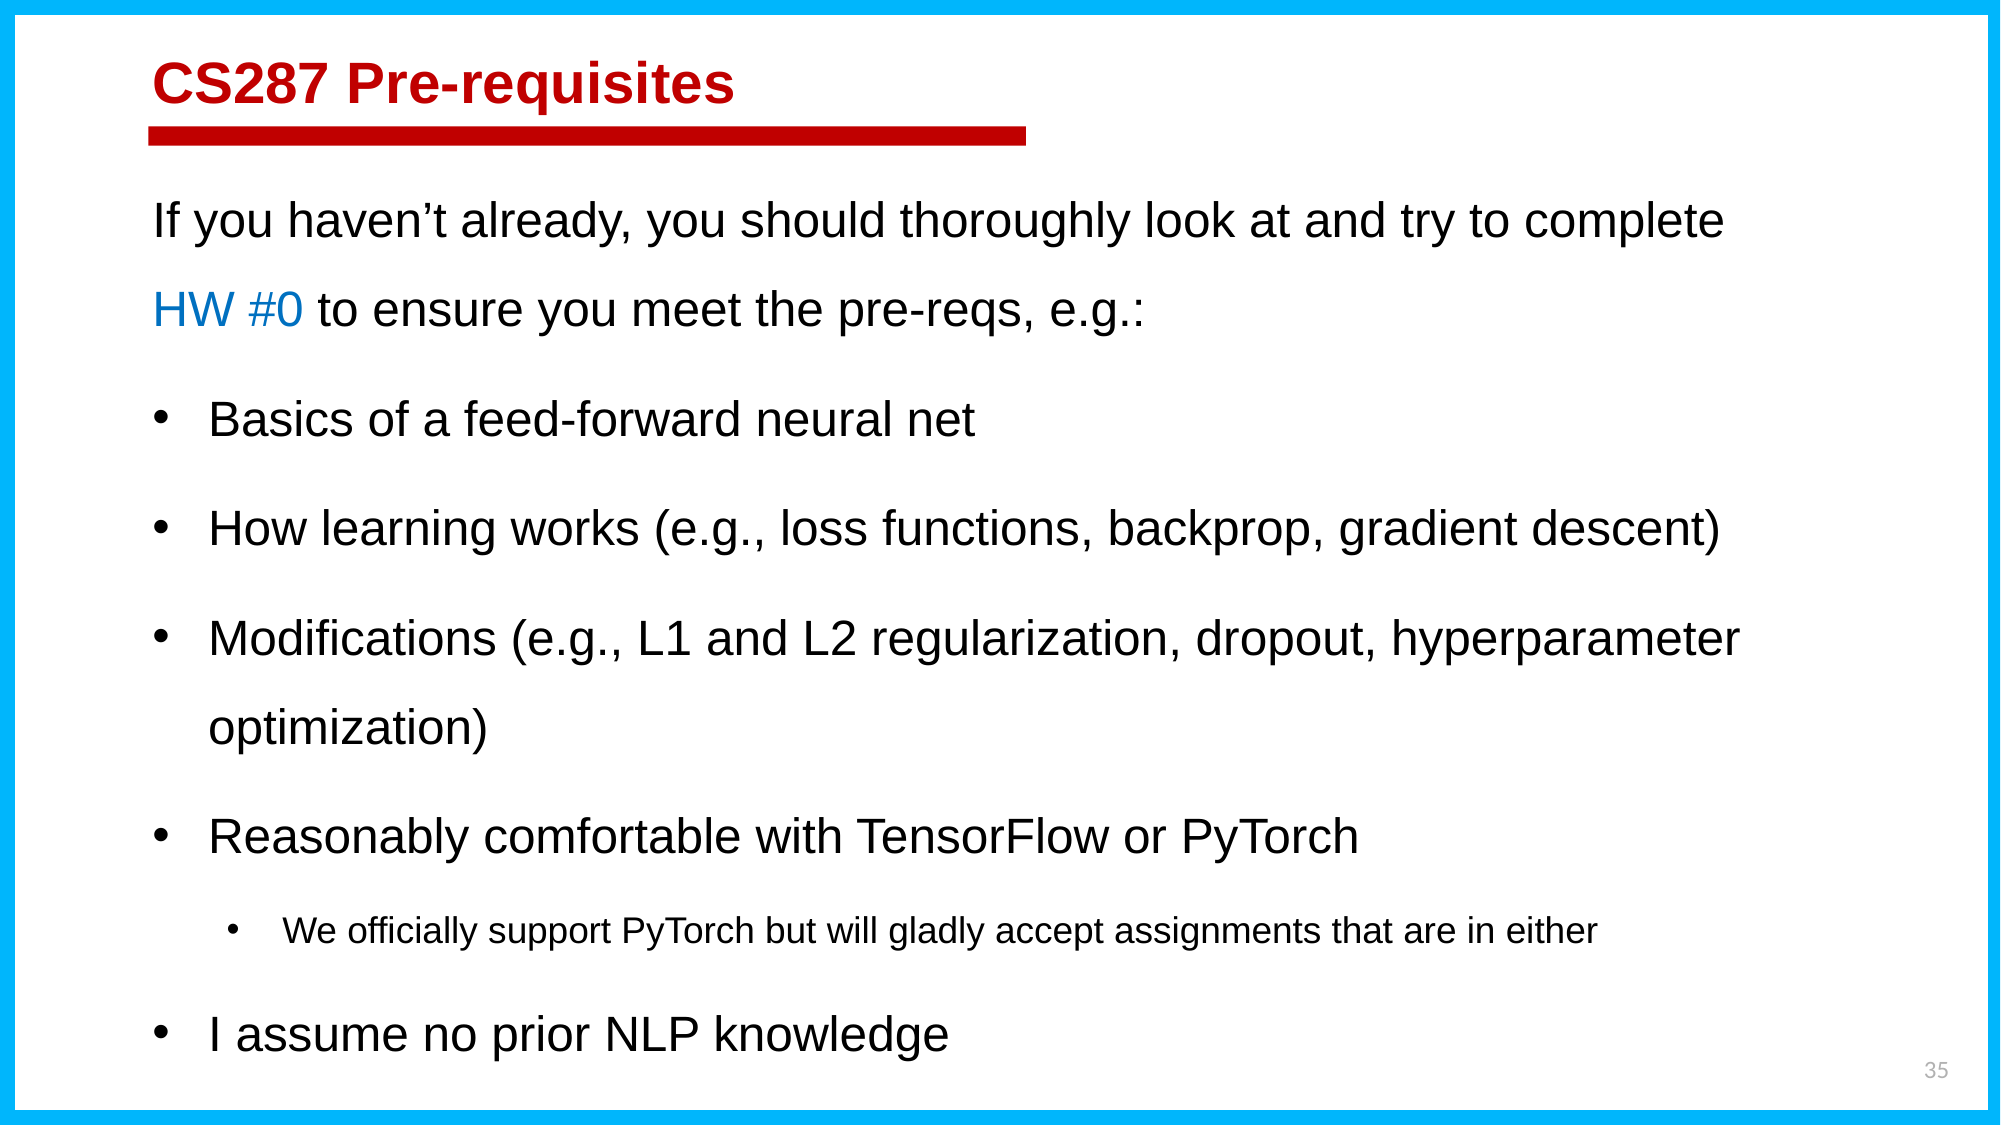

# CS287 Pre-requisites

If you haven’t already, you should thoroughly look at and try to complete HW #0 to ensure you meet the pre-reqs, e.g.:
Basics of a feed-forward neural net
How learning works (e.g., loss functions, backprop, gradient descent)
Modifications (e.g., L1 and L2 regularization, dropout, hyperparameter optimization)
Reasonably comfortable with TensorFlow or PyTorch
We officially support PyTorch but will gladly accept assignments that are in either
I assume no prior NLP knowledge

35